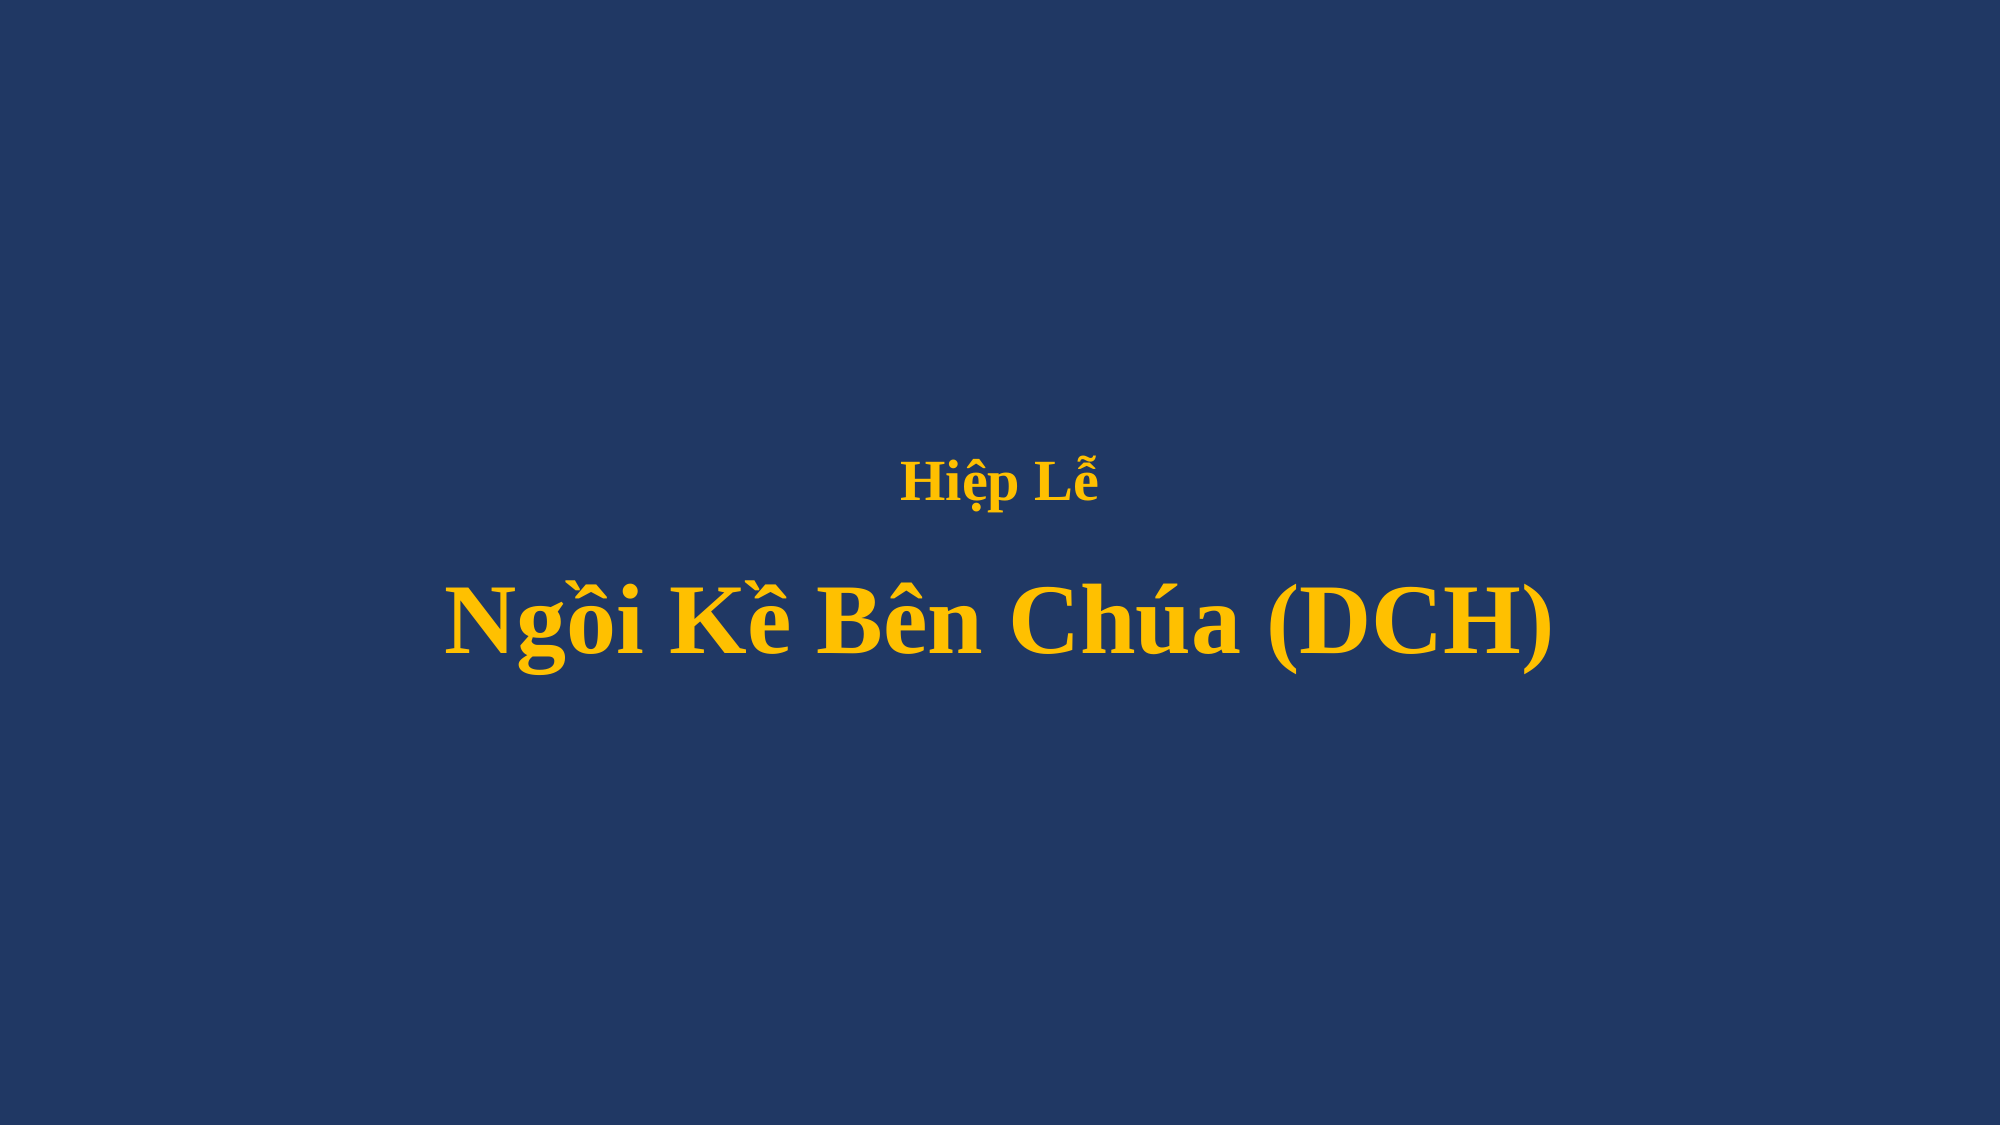

# Hiệp Lễ Ngồi Kề Bên Chúa (DCH)